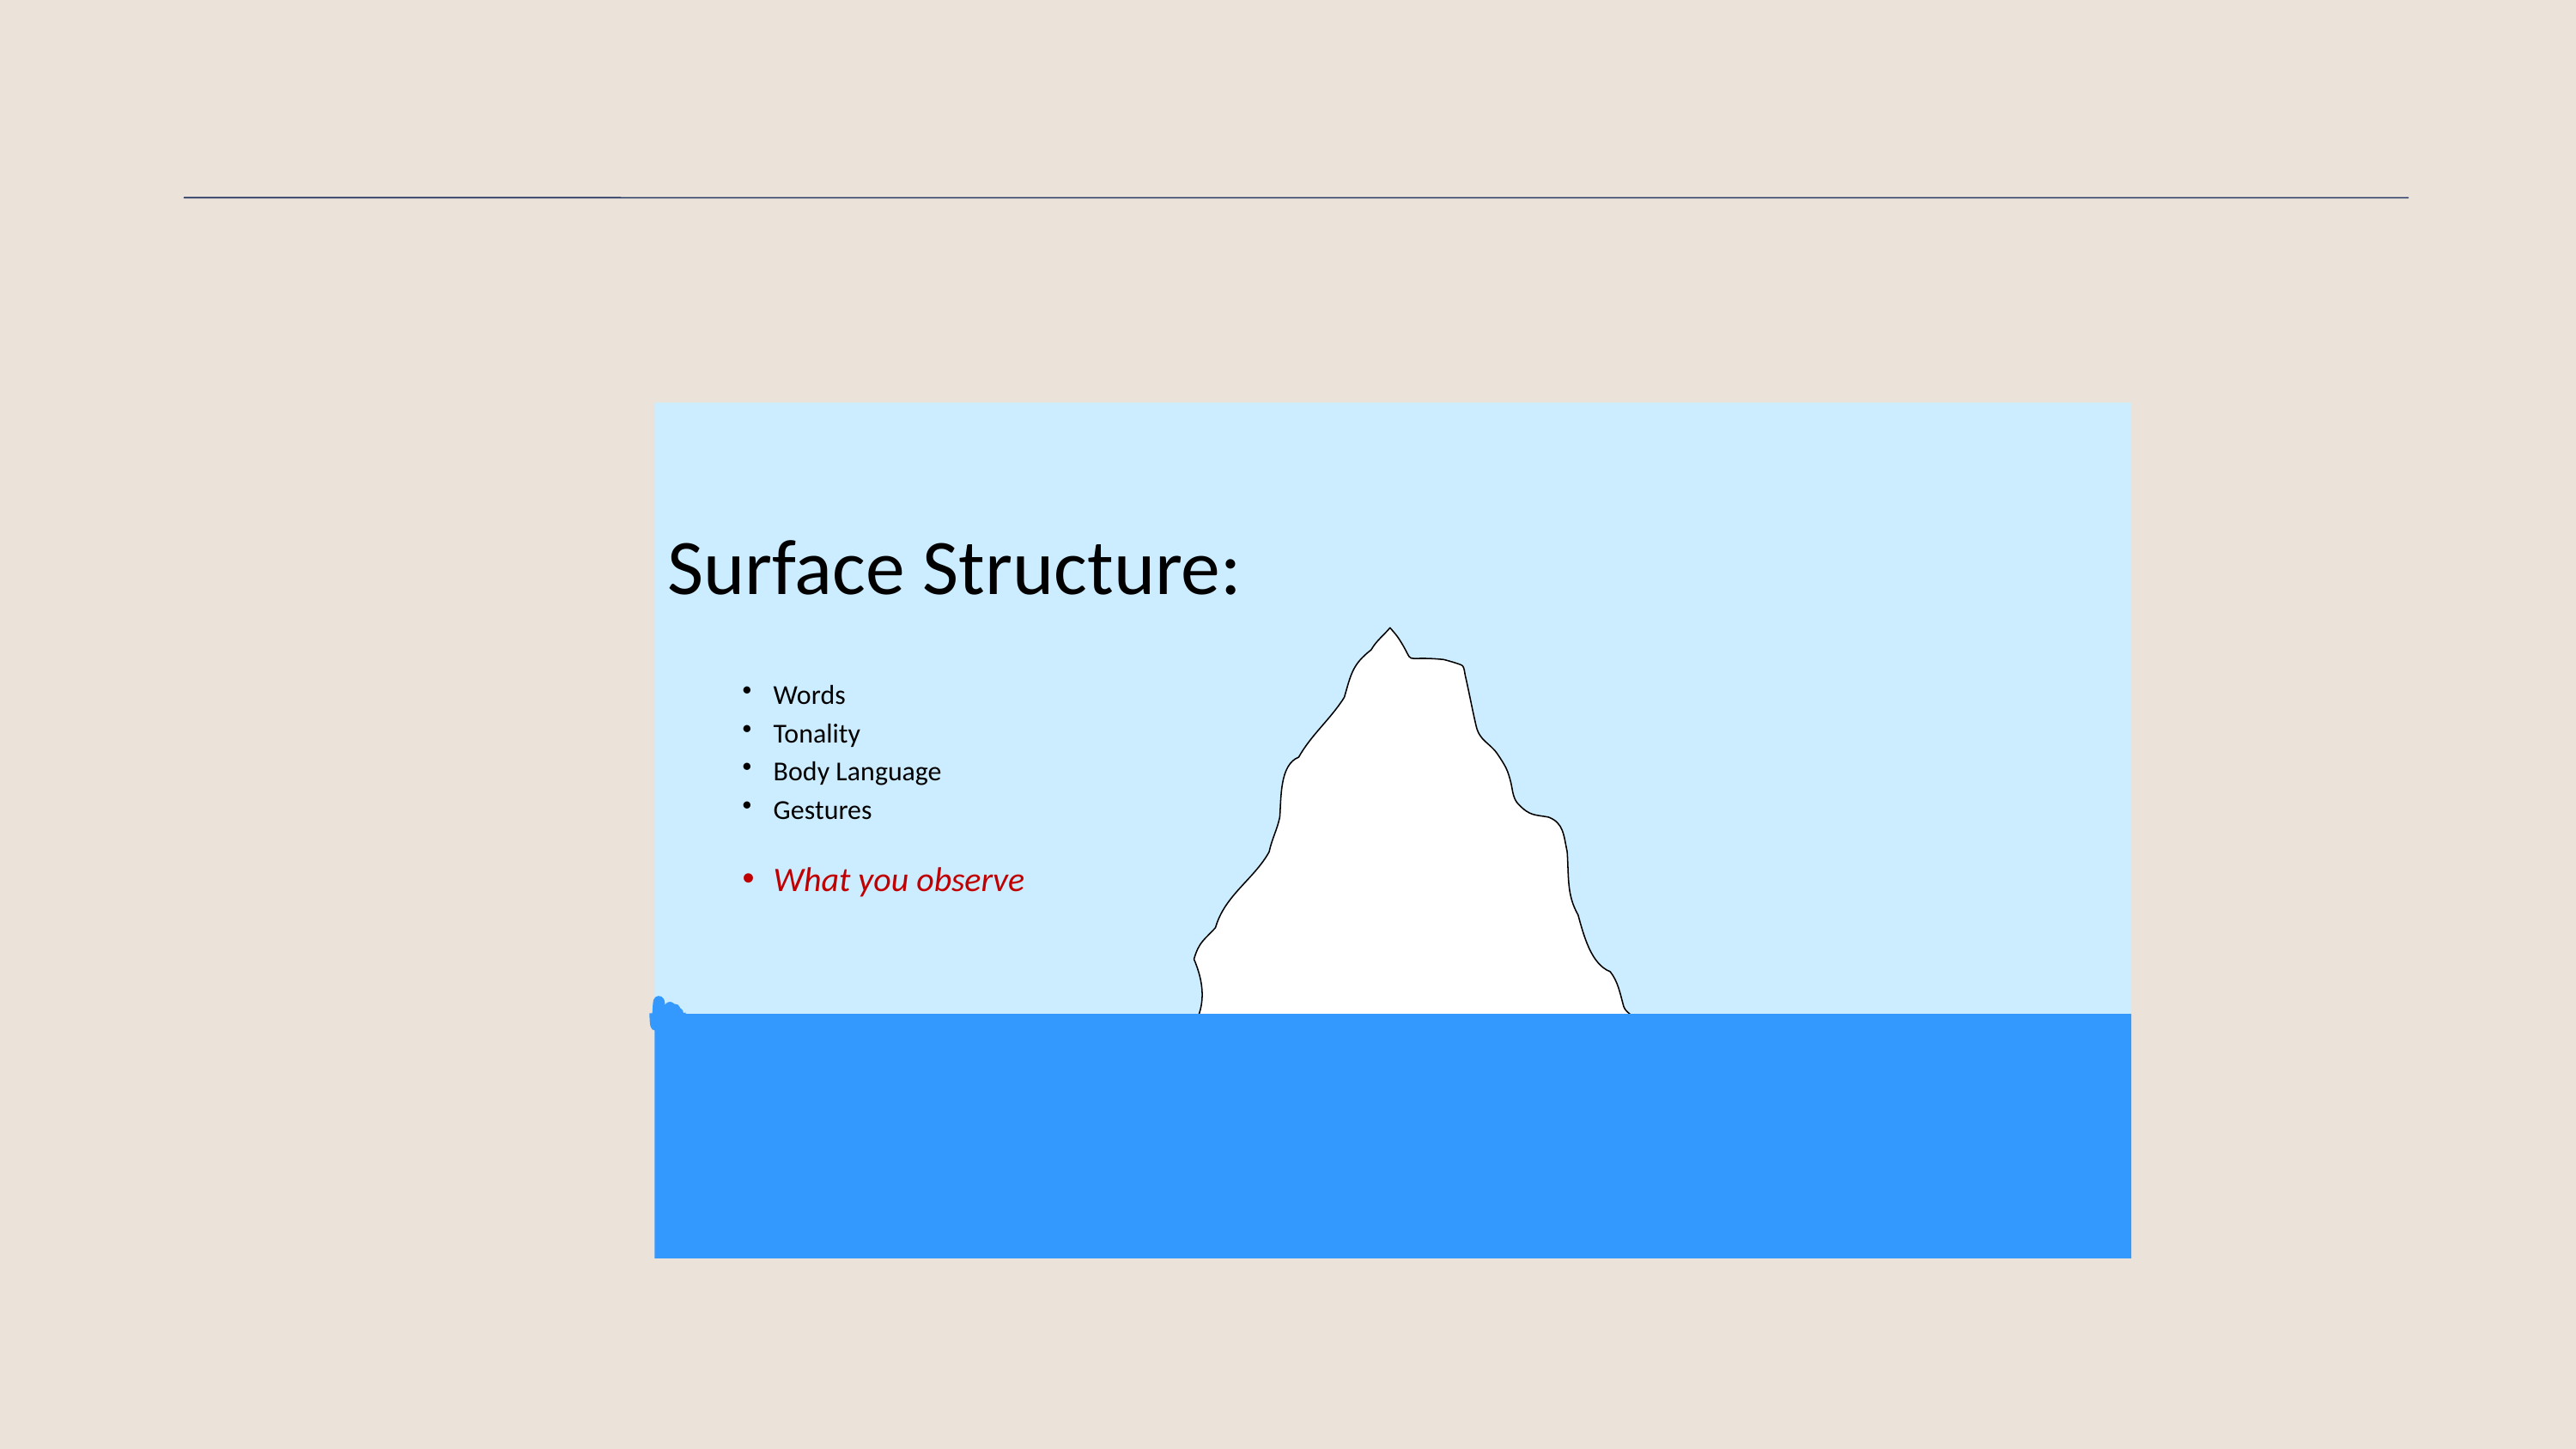

Surface Structure:

Words
Tonality
Body Language
Gestures

What you observe